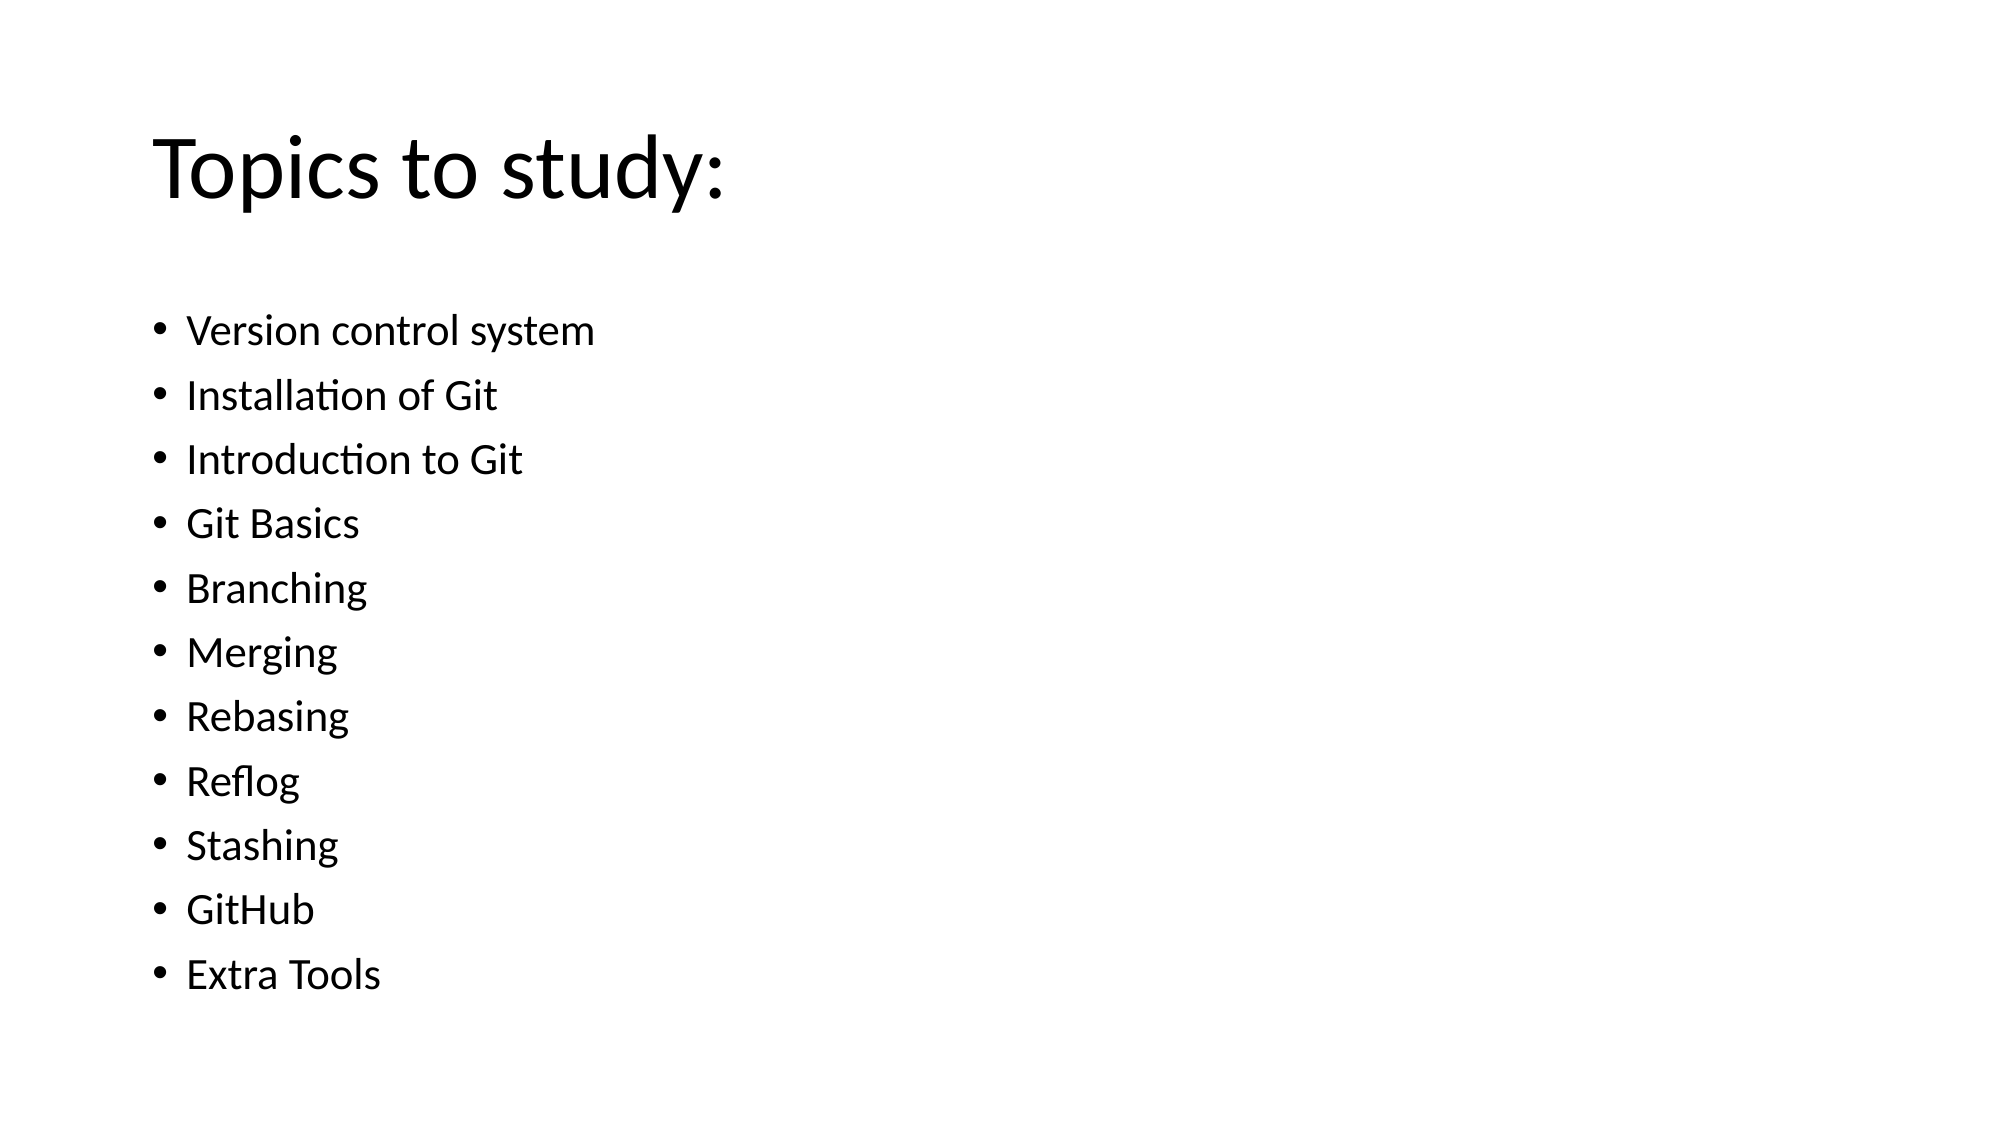

# Topics to study:
Version control system
Installation of Git
Introduction to Git
Git Basics
Branching
Merging
Rebasing
Reflog
Stashing
GitHub
Extra Tools